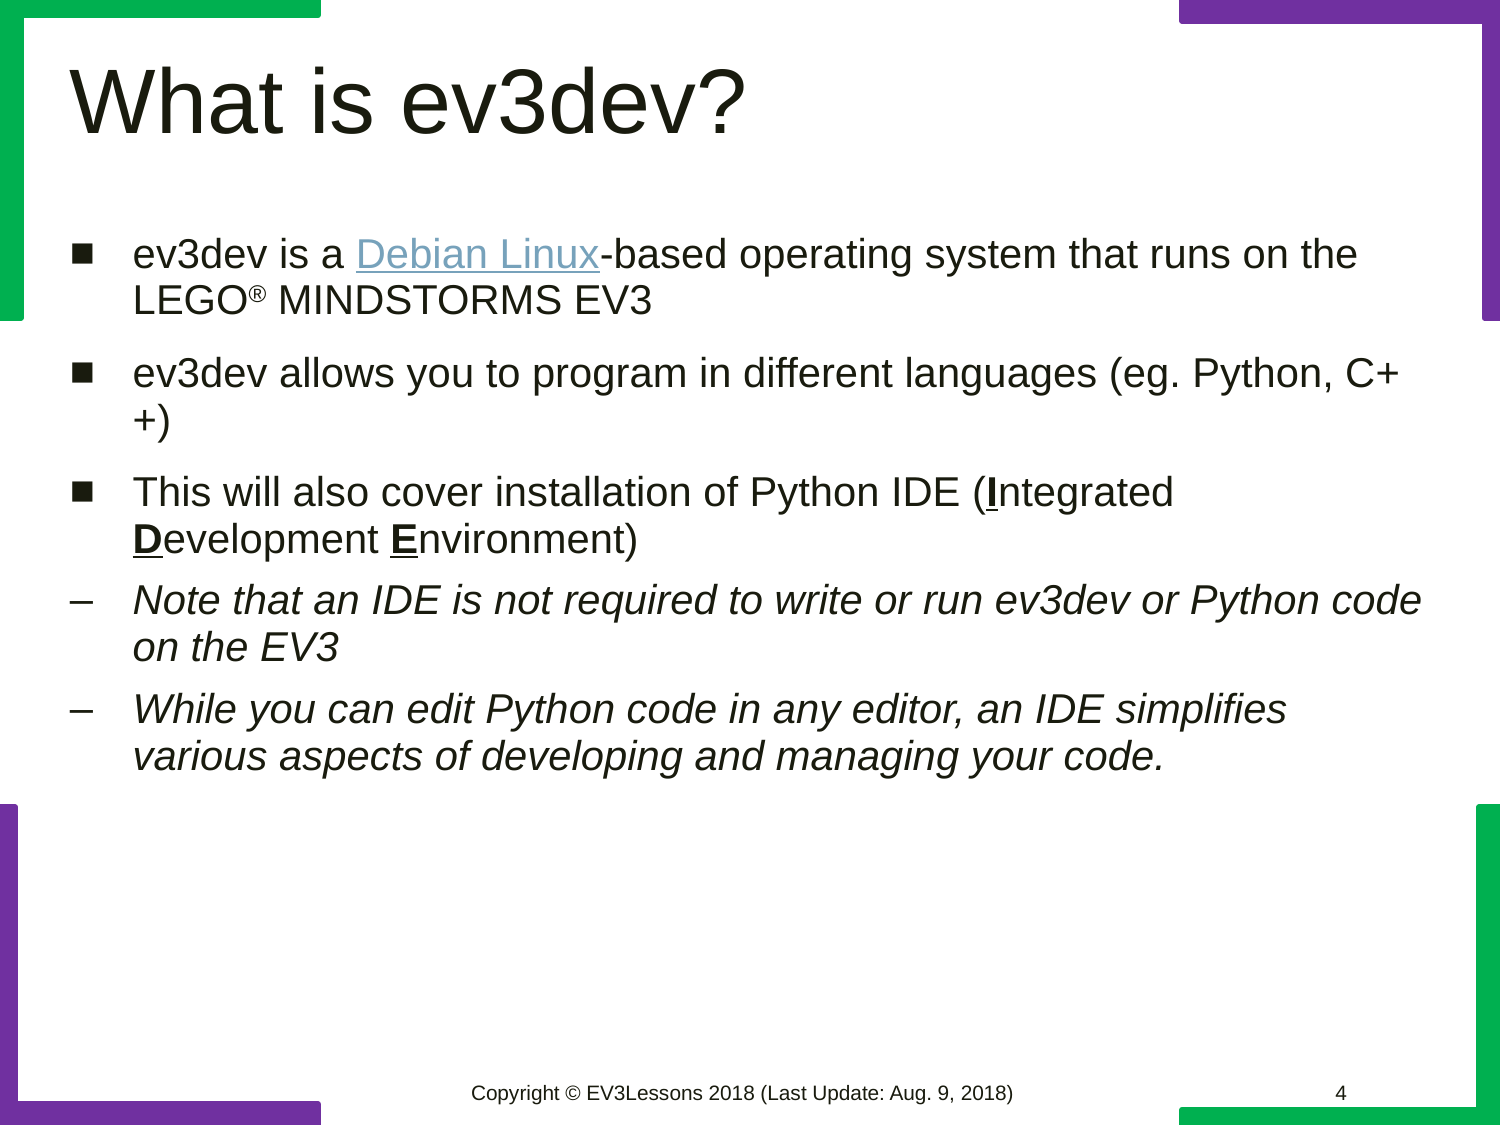

# What is ev3dev?
ev3dev is a Debian Linux-based operating system that runs on the LEGO® MINDSTORMS EV3
ev3dev allows you to program in different languages (eg. Python, C++)
This will also cover installation of Python IDE (Integrated Development Environment)
Note that an IDE is not required to write or run ev3dev or Python code on the EV3
While you can edit Python code in any editor, an IDE simplifies various aspects of developing and managing your code.

Copyright © EV3Lessons 2018 (Last Update: Aug. 9, 2018)
4